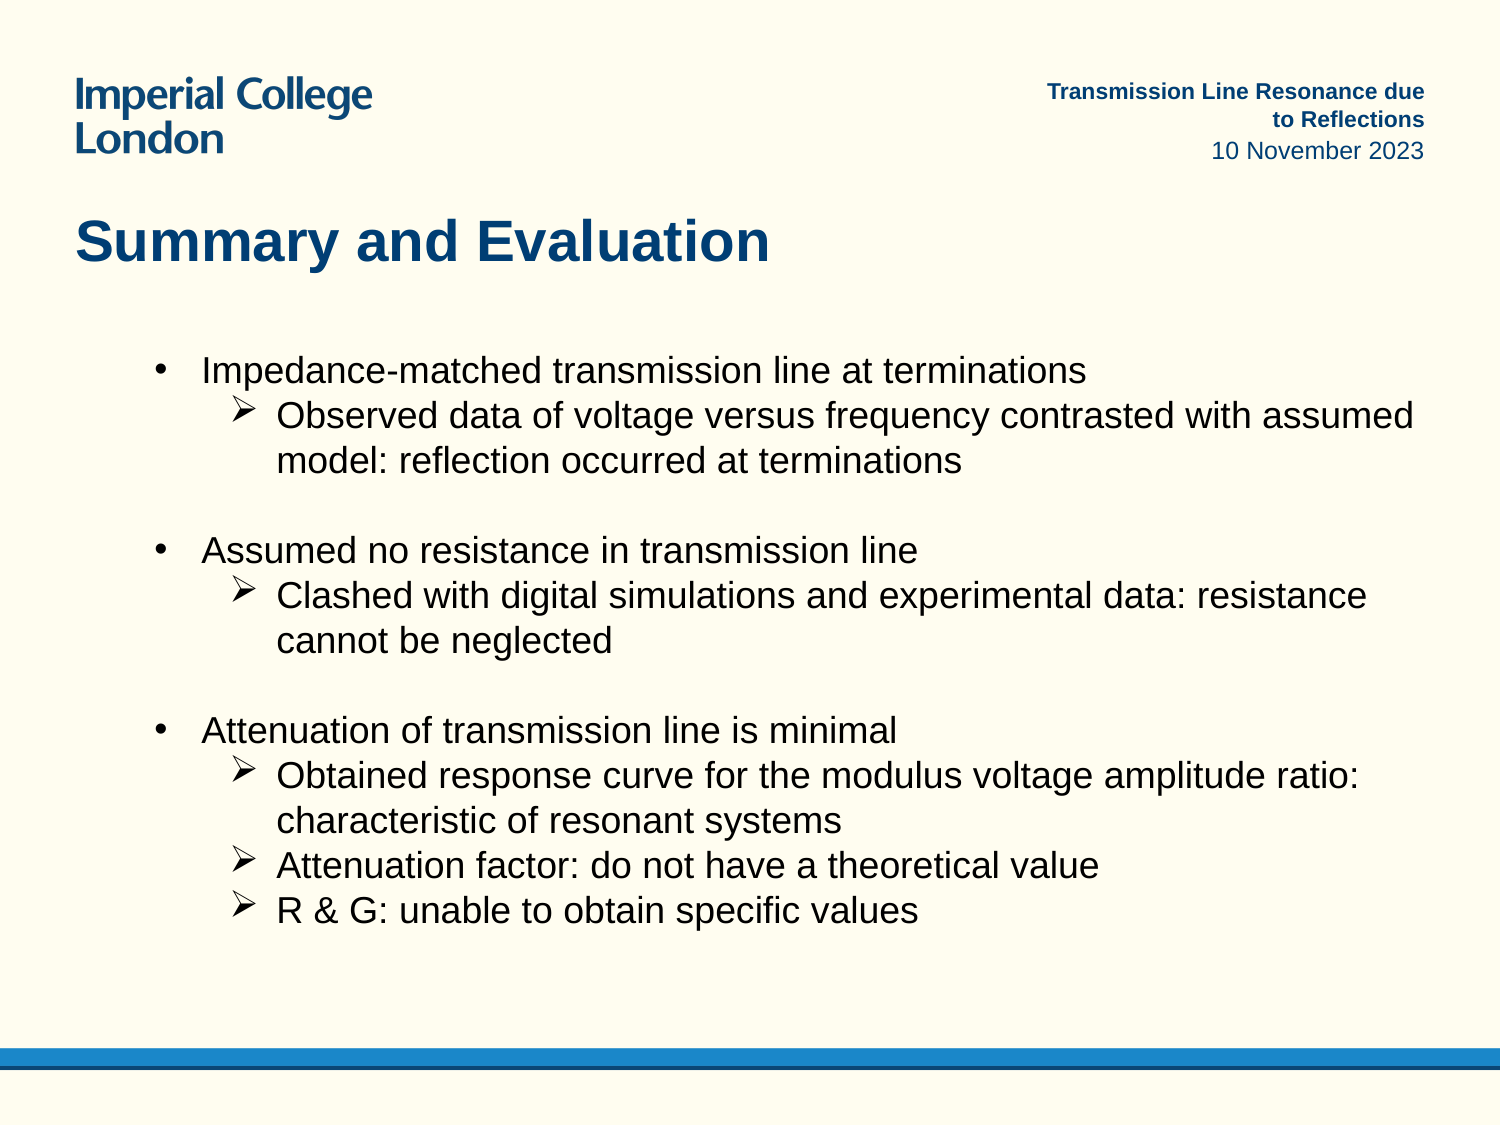

Transmission Line Resonance due to Reflections

10 November 2023
# Summary and Evaluation

Impedance-matched transmission line at terminations
Observed data of voltage versus frequency contrasted with assumed model: reflection occurred at terminations

Assumed no resistance in transmission line
Clashed with digital simulations and experimental data: resistance cannot be neglected

Attenuation of transmission line is minimal
Obtained response curve for the modulus voltage amplitude ratio: characteristic of resonant systems
Attenuation factor: do not have a theoretical value
R & G: unable to obtain specific values